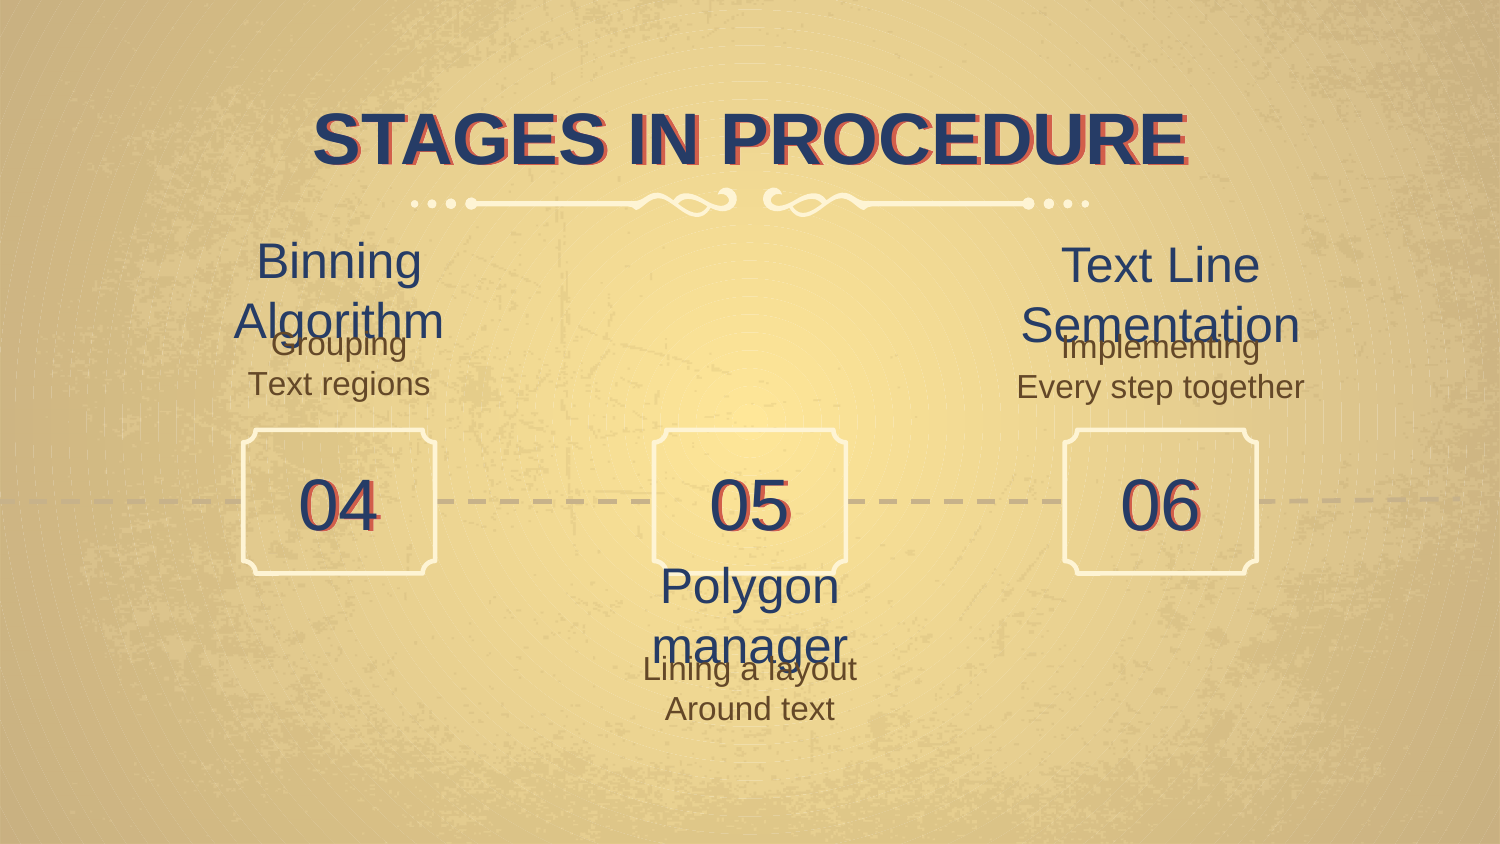

# STAGES IN PROCEDURE

Binning Algorithm
Text Line Sementation
Grouping
Text regions
Implementing
Every step together

04
05
06
Polygon manager
Lining a layout
Around text